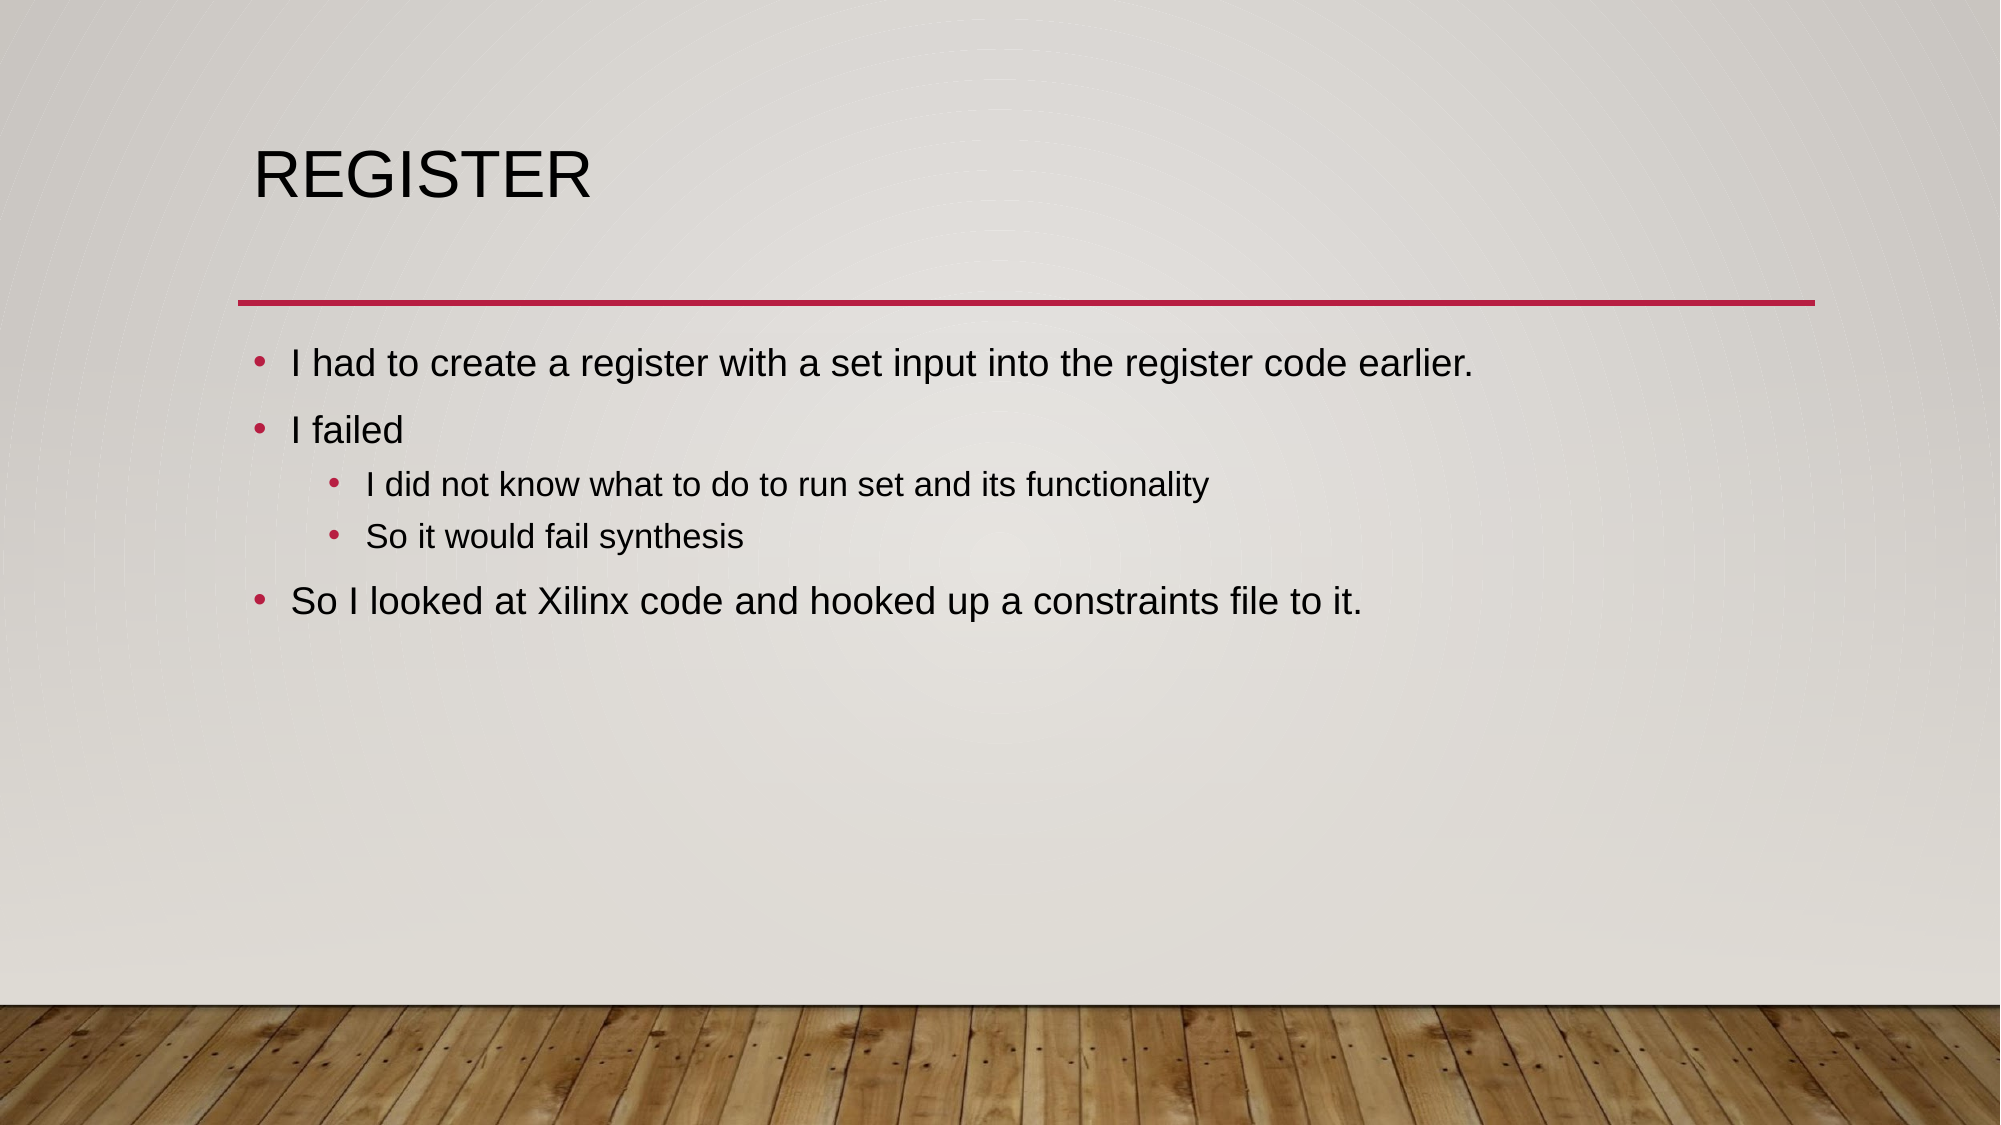

# REGISTER
I had to create a register with a set input into the register code earlier.
I failed
I did not know what to do to run set and its functionality
So it would fail synthesis
So I looked at Xilinx code and hooked up a constraints file to it.